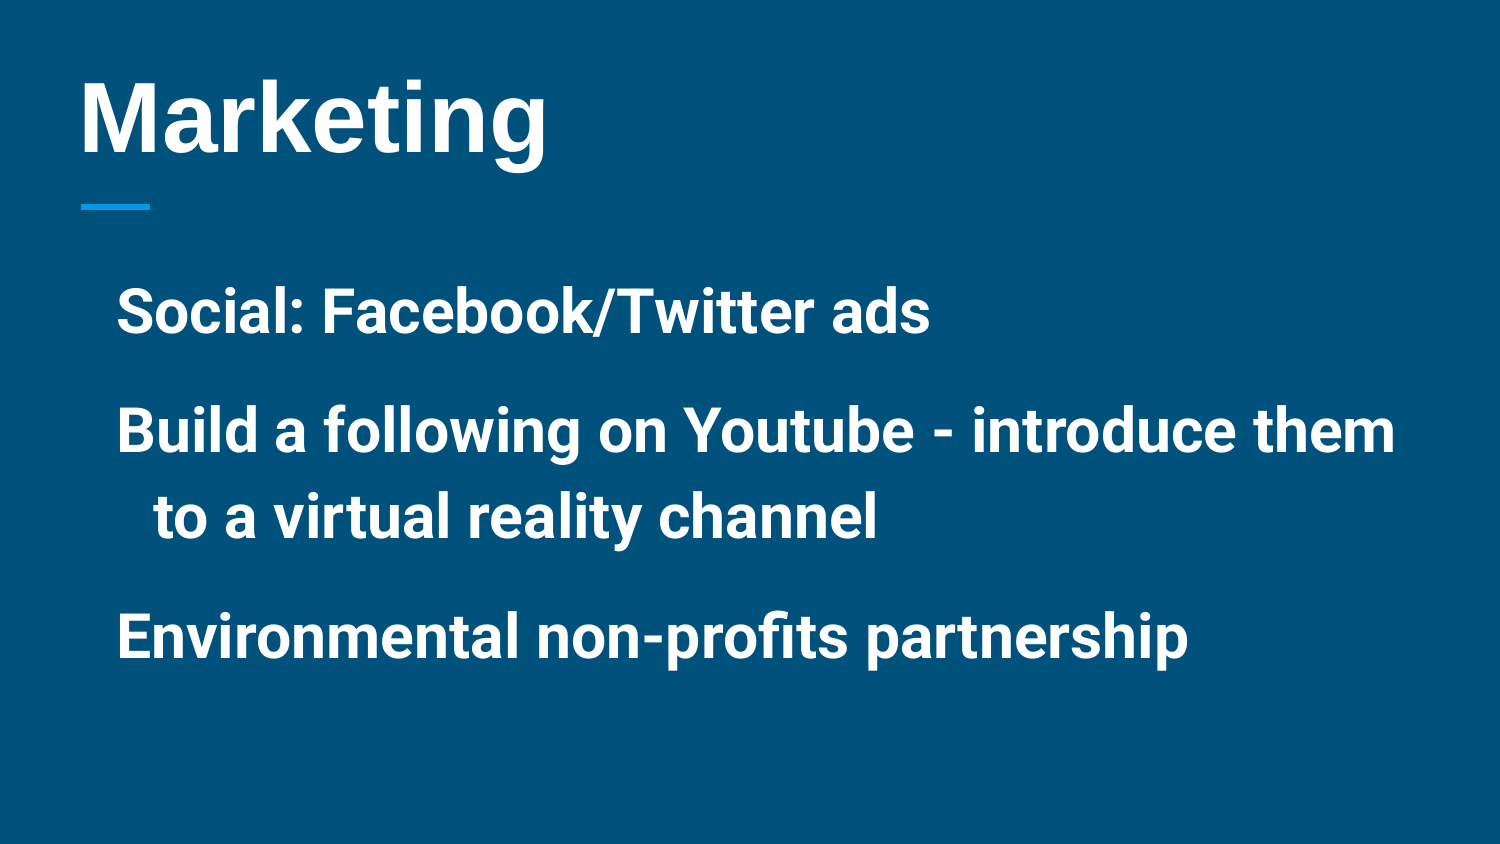

# Marketing
Social: Facebook/Twitter ads
Build a following on Youtube - introduce them to a virtual reality channel
Environmental non-profits partnership